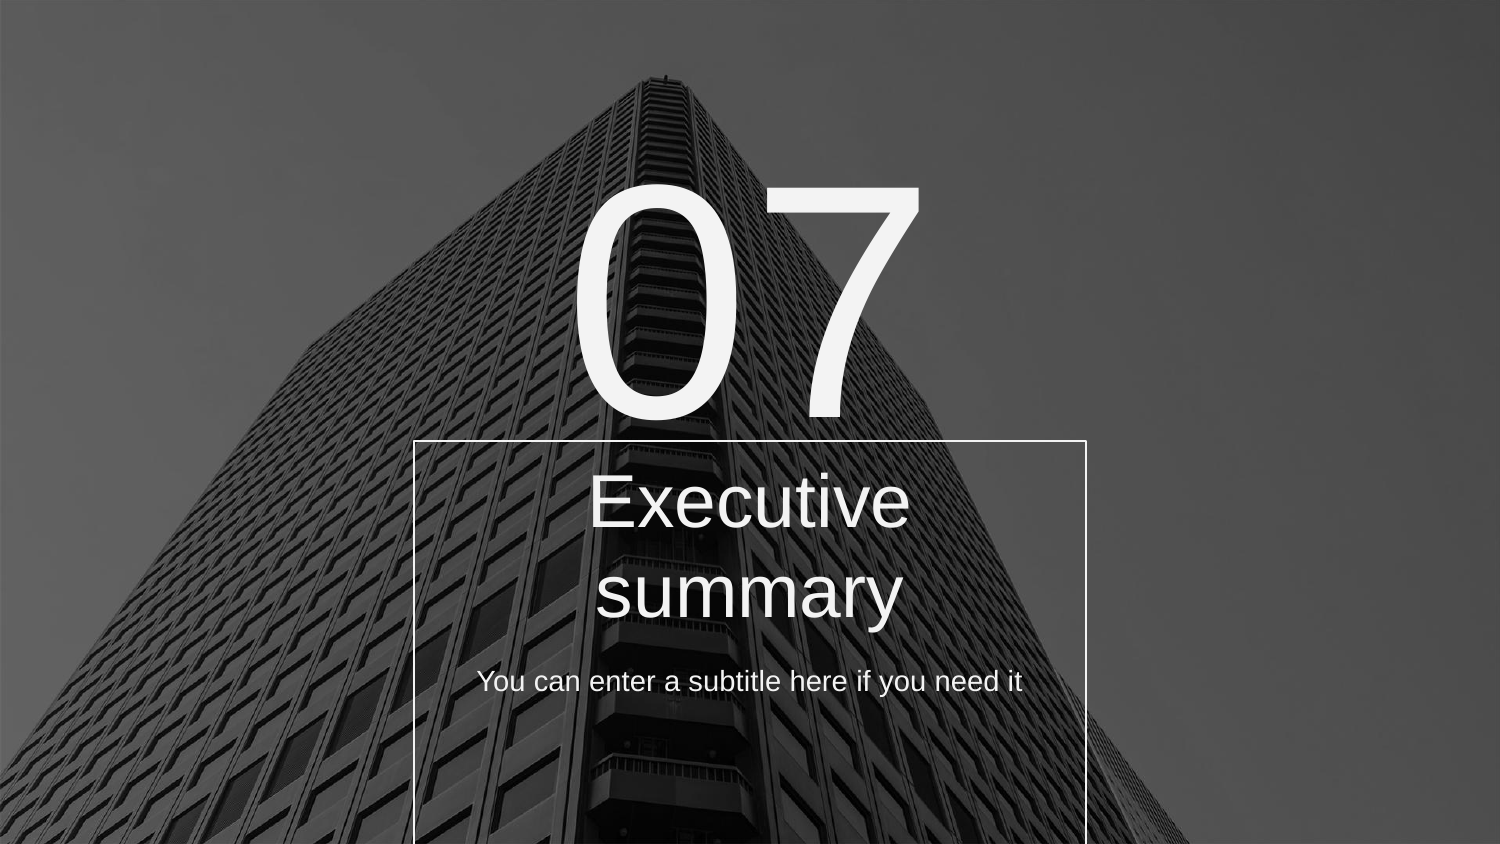

07

# Executive summary
You can enter a subtitle here if you need it